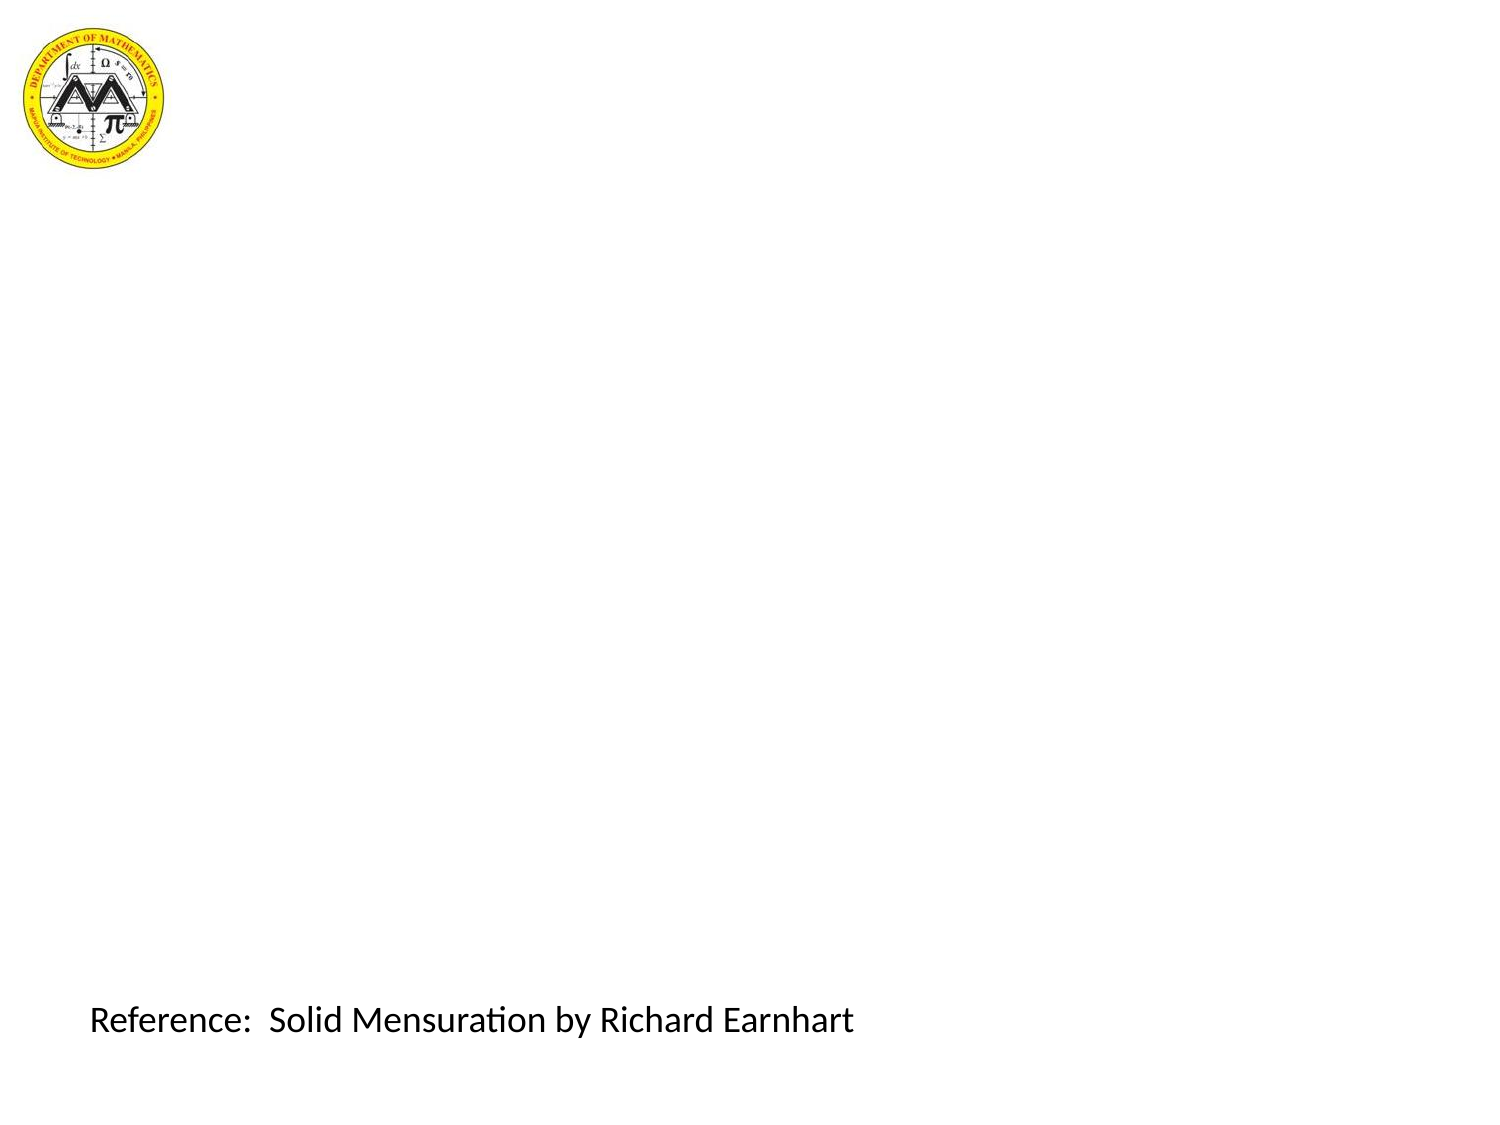

#

Reference:  Solid Mensuration by Richard Earnhart